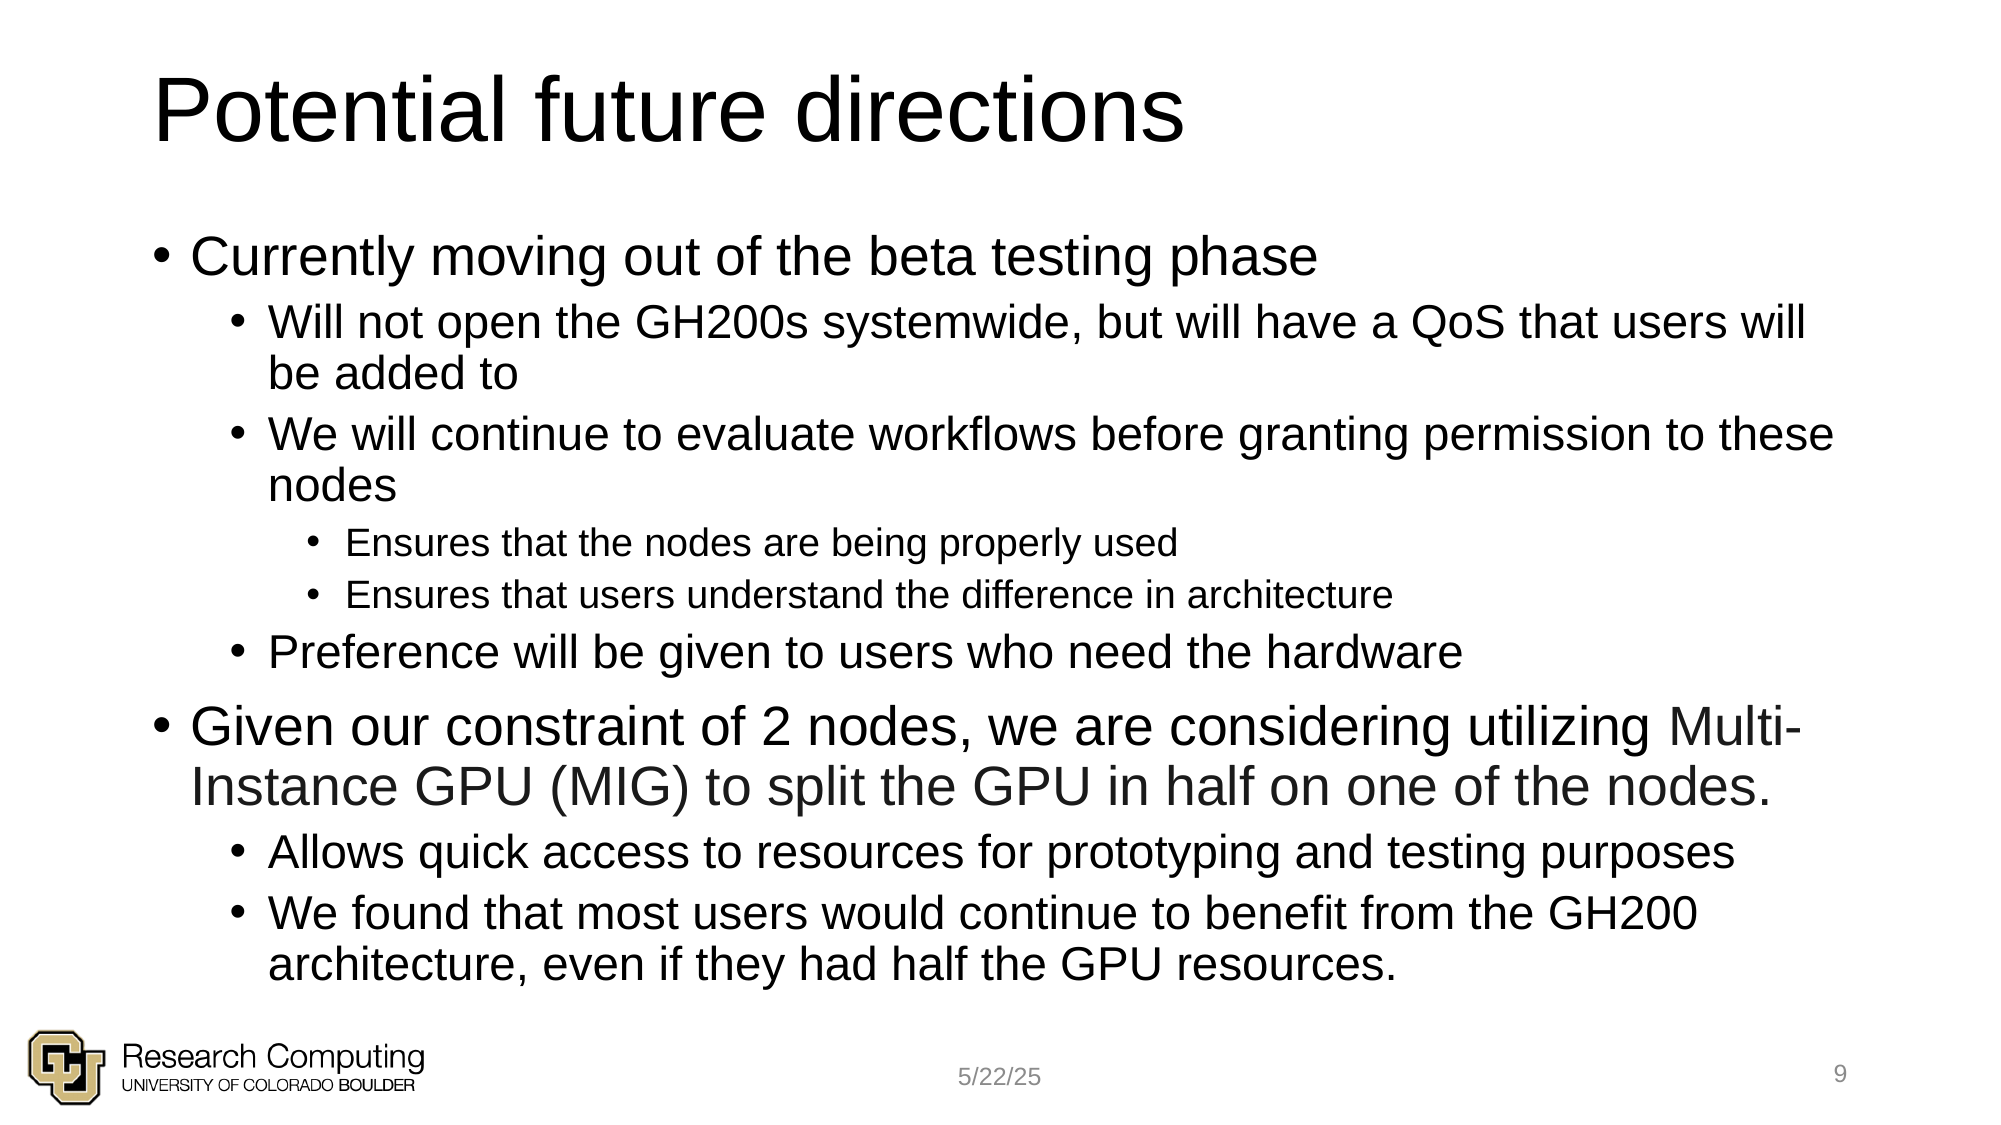

# Potential future directions
Currently moving out of the beta testing phase
Will not open the GH200s systemwide, but will have a QoS that users will be added to
We will continue to evaluate workflows before granting permission to these nodes
Ensures that the nodes are being properly used
Ensures that users understand the difference in architecture
Preference will be given to users who need the hardware
Given our constraint of 2 nodes, we are considering utilizing Multi-Instance GPU (MIG) to split the GPU in half on one of the nodes.
Allows quick access to resources for prototyping and testing purposes
We found that most users would continue to benefit from the GH200 architecture, even if they had half the GPU resources.

9
5/22/25